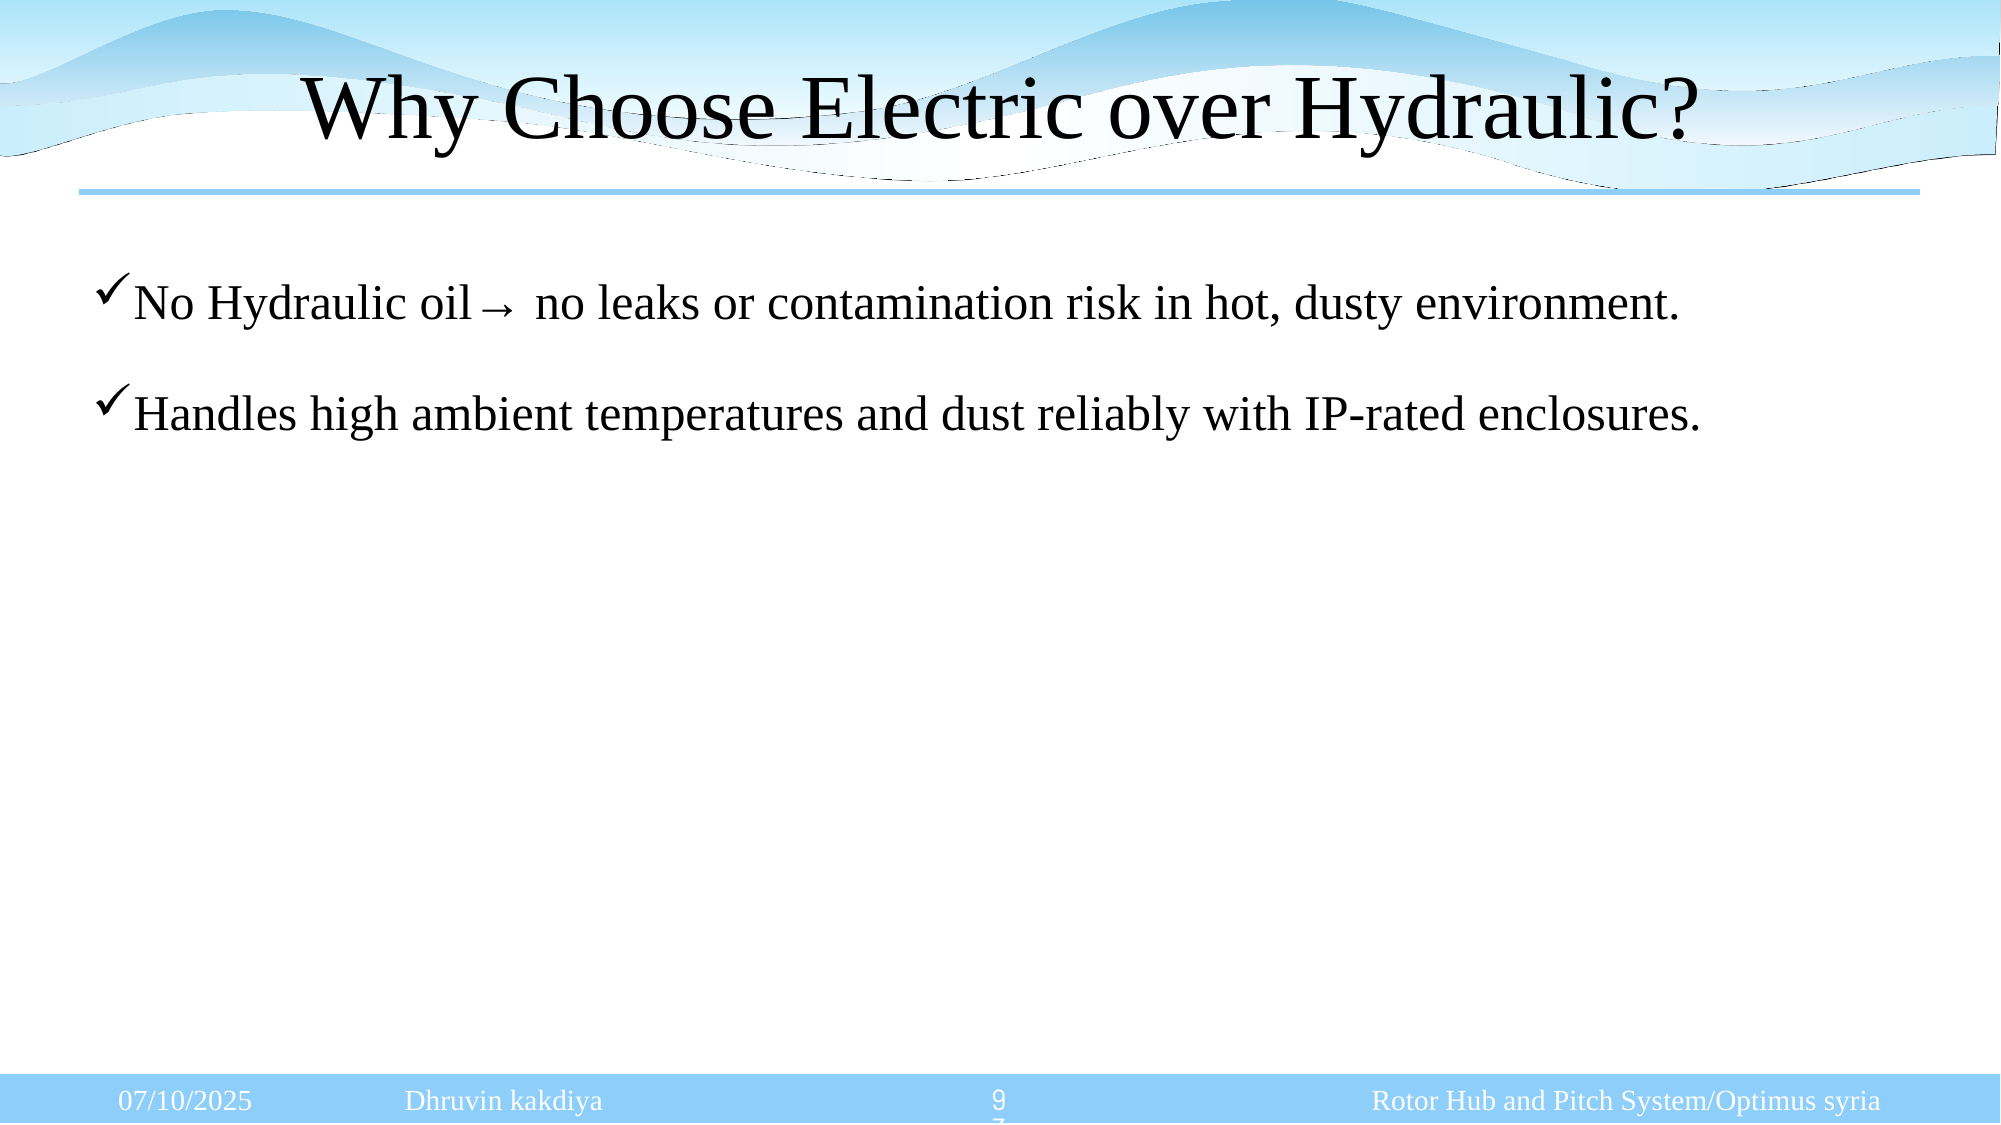

# Why Choose Electric over Hydraulic?

No Hydraulic oil→ no leaks or contamination risk in hot, dusty environment.
Handles high ambient temperatures and dust reliably with IP-rated enclosures.
93
07/10/2025                     Dhruvin kakdiya                                                                                                          Rotor Hub and Pitch System/Optimus syria